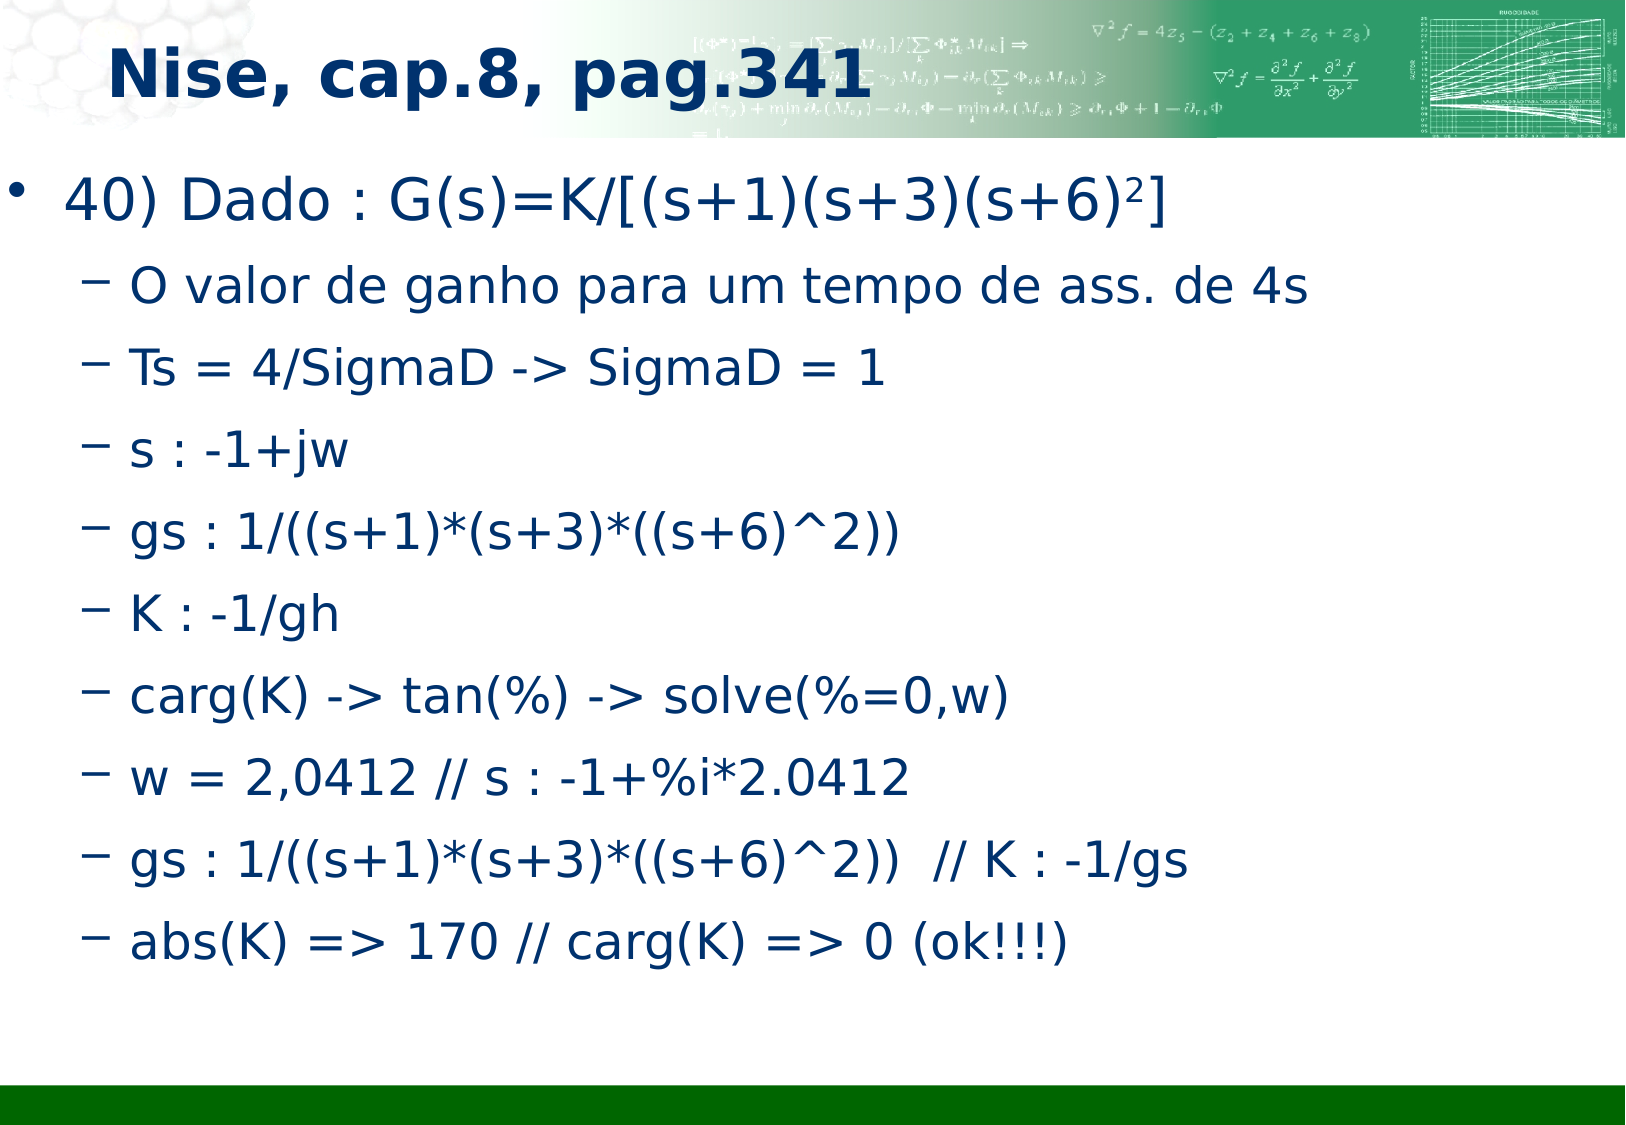

Nise, cap.8, pag.341
40) Dado : G(s)=K/[(s+1)(s+3)(s+6)2]
O valor de ganho para um tempo de ass. de 4s
Ts = 4/SigmaD -> SigmaD = 1
s : -1+jw
gs : 1/((s+1)*(s+3)*((s+6)^2))
K : -1/gh
carg(K) -> tan(%) -> solve(%=0,w)
w = 2,0412 // s : -1+%i*2.0412
gs : 1/((s+1)*(s+3)*((s+6)^2))  // K : -1/gs
abs(K) => 170 // carg(K) => 0 (ok!!!)